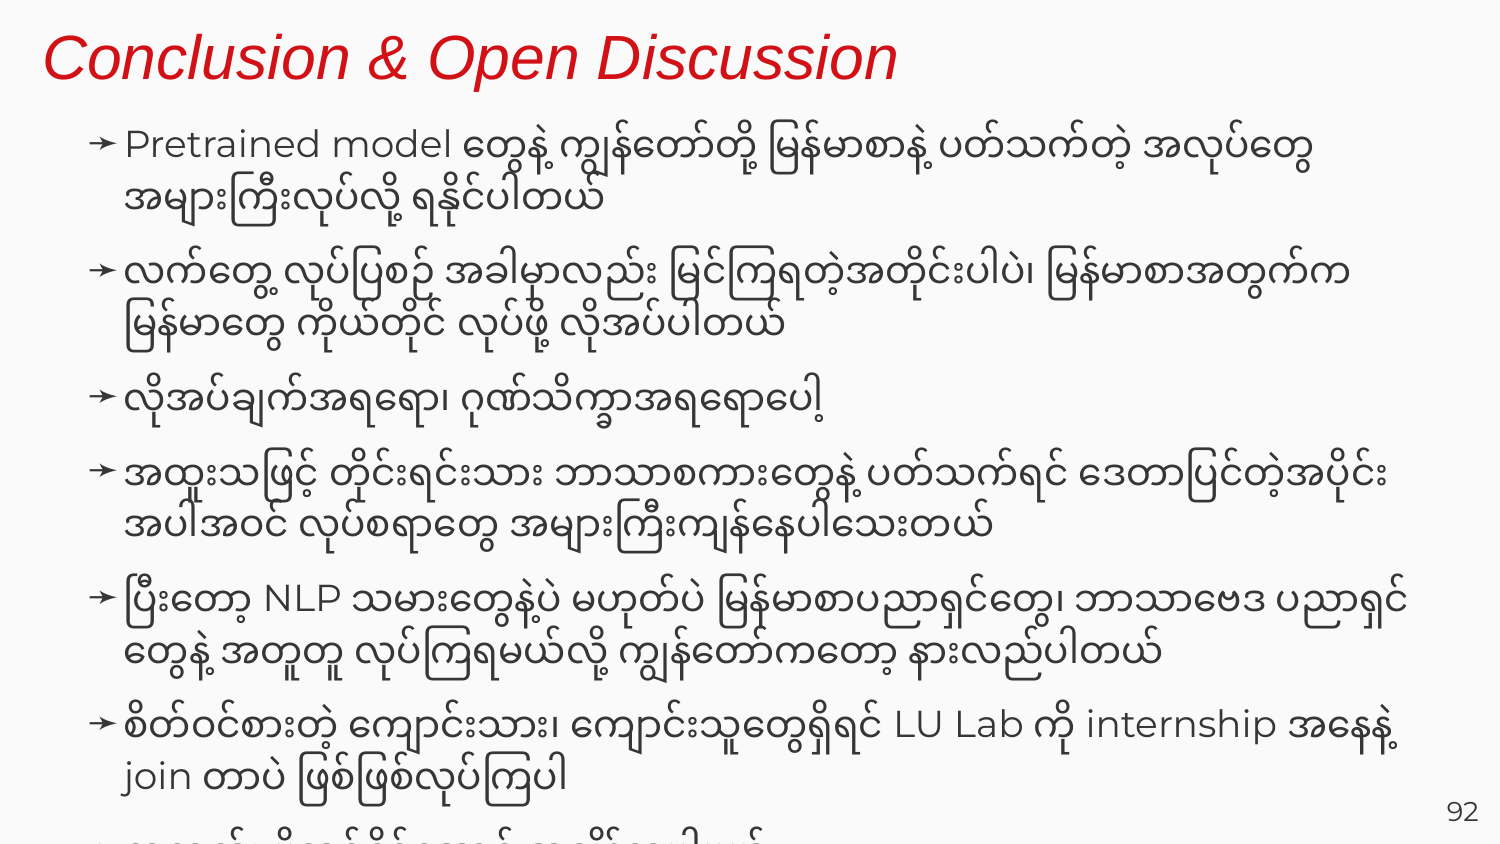

# Conclusion & Open Discussion
Pretrained model တွေနဲ့ ကျွန်တော်တို့ မြန်မာစာနဲ့ ပတ်သက်တဲ့ အလုပ်တွေ အများကြီးလုပ်လို့ ရနိုင်ပါတယ်
လက်တွေ့ လုပ်ပြစဉ် အခါမှာလည်း မြင်ကြရတဲ့အတိုင်းပါပဲ၊ မြန်မာစာအတွက်က မြန်မာတွေ ကိုယ်တိုင် လုပ်ဖို့ လိုအပ်ပါတယ်
လိုအပ်ချက်အရရော၊ ဂုဏ်သိက္ခာအရရောပေါ့
အထူးသဖြင့် တိုင်းရင်းသား ဘာသာစကားတွေနဲ့ ပတ်သက်ရင် ဒေတာပြင်တဲ့အပိုင်းအပါအဝင် လုပ်စရာတွေ အများကြီးကျန်နေပါသေးတယ်
ပြီးတော့ NLP သမားတွေနဲ့ပဲ မဟုတ်ပဲ မြန်မာစာပညာရှင်တွေ၊ ဘာသာဗေဒ ပညာရှင်တွေနဲ့ အတူတူ လုပ်ကြရမယ်လို့ ကျွန်တော်ကတော့ နားလည်ပါတယ်
စိတ်ဝင်စားတဲ့ ကျောင်းသား၊ ကျောင်းသူတွေရှိရင် LU Lab ကို internship အနေနဲ့ join တာပဲ ဖြစ်ဖြစ်လုပ်ကြပါ
စာလည်း ပိုသင်နိုင်အောင် အချိန်လုပါမယ်
92